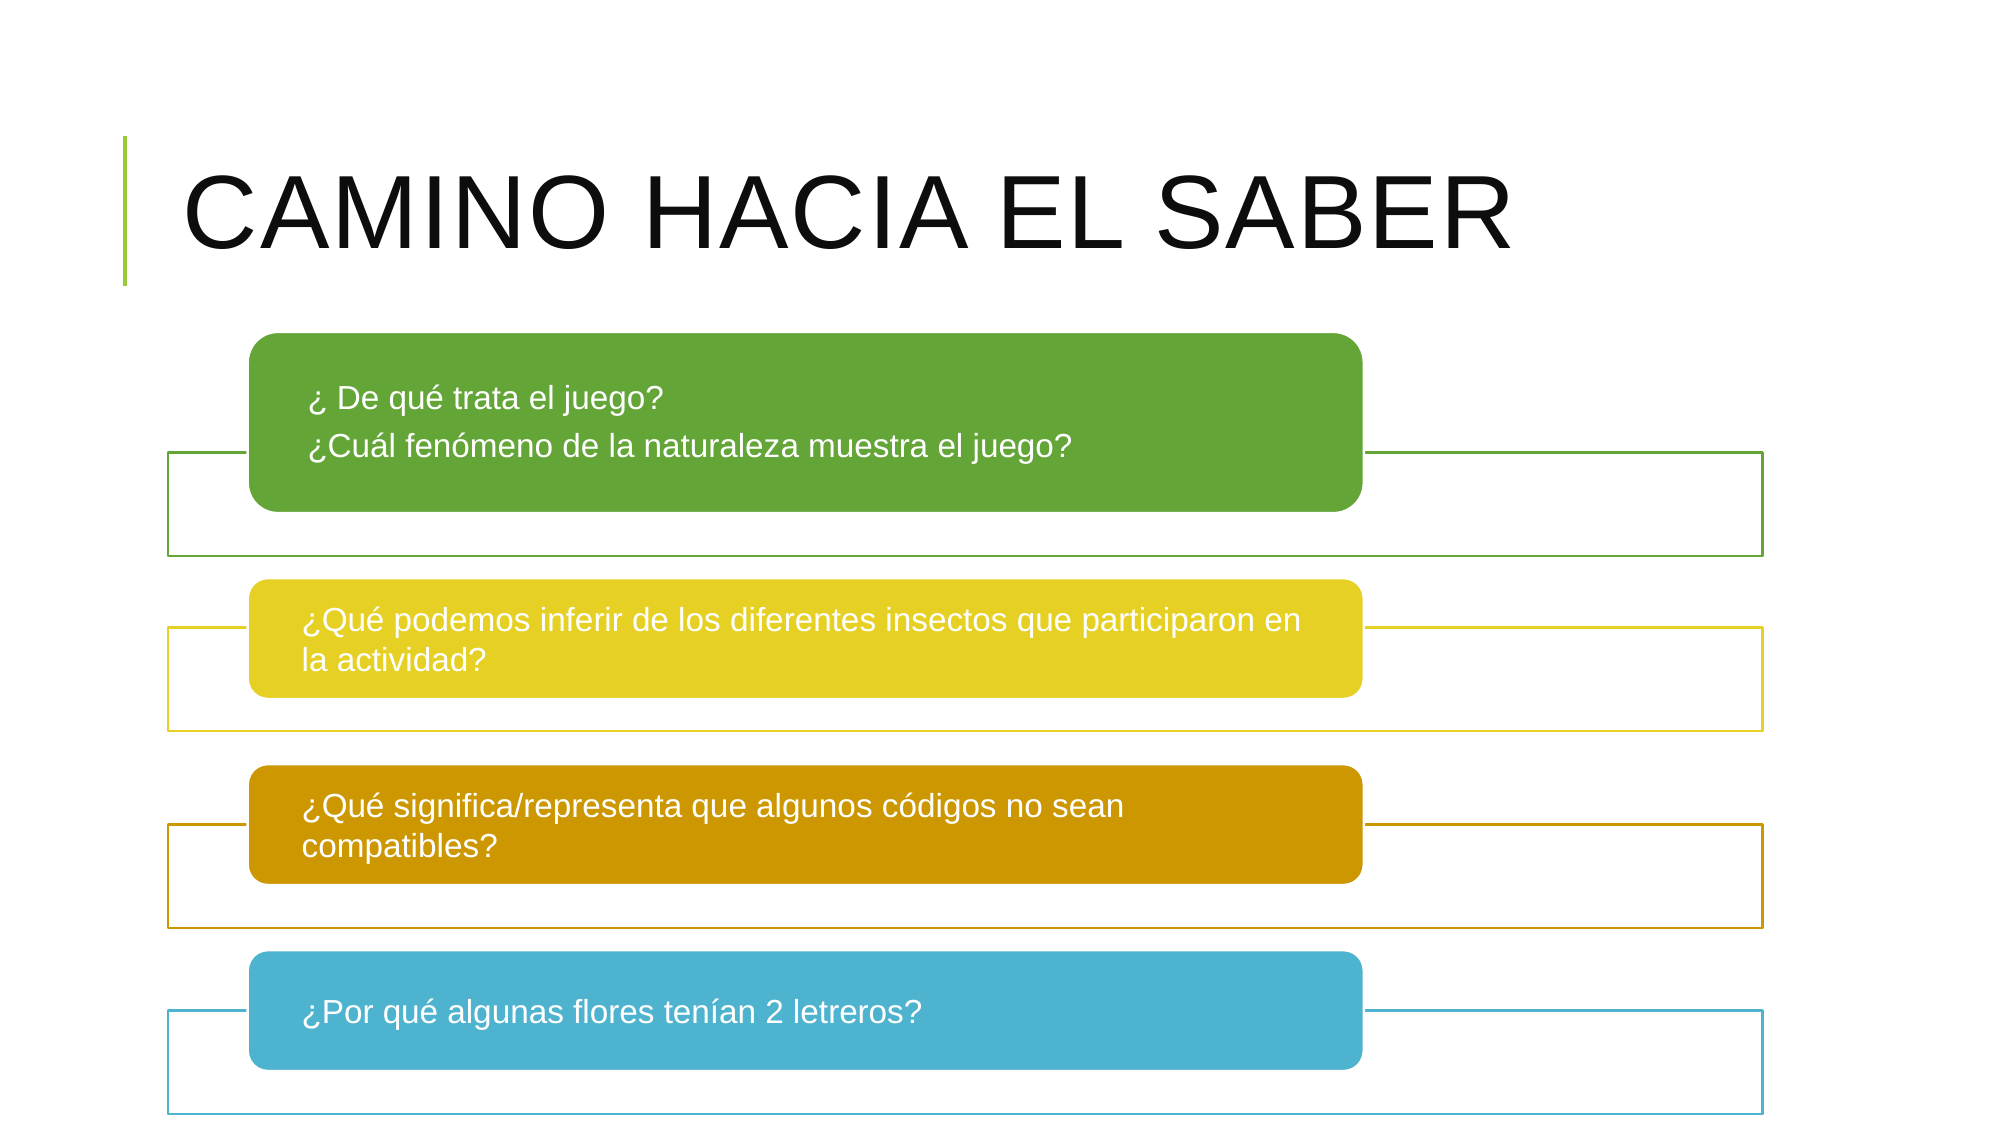

# Camino hacia el saber
¿ De qué trata el juego?
¿Cuál fenómeno de la naturaleza muestra el juego?
¿Qué podemos inferir de los diferentes insectos que participaron en la actividad?
¿Qué significa/representa que algunos códigos no sean compatibles?
¿Por qué algunas flores tenían 2 letreros?